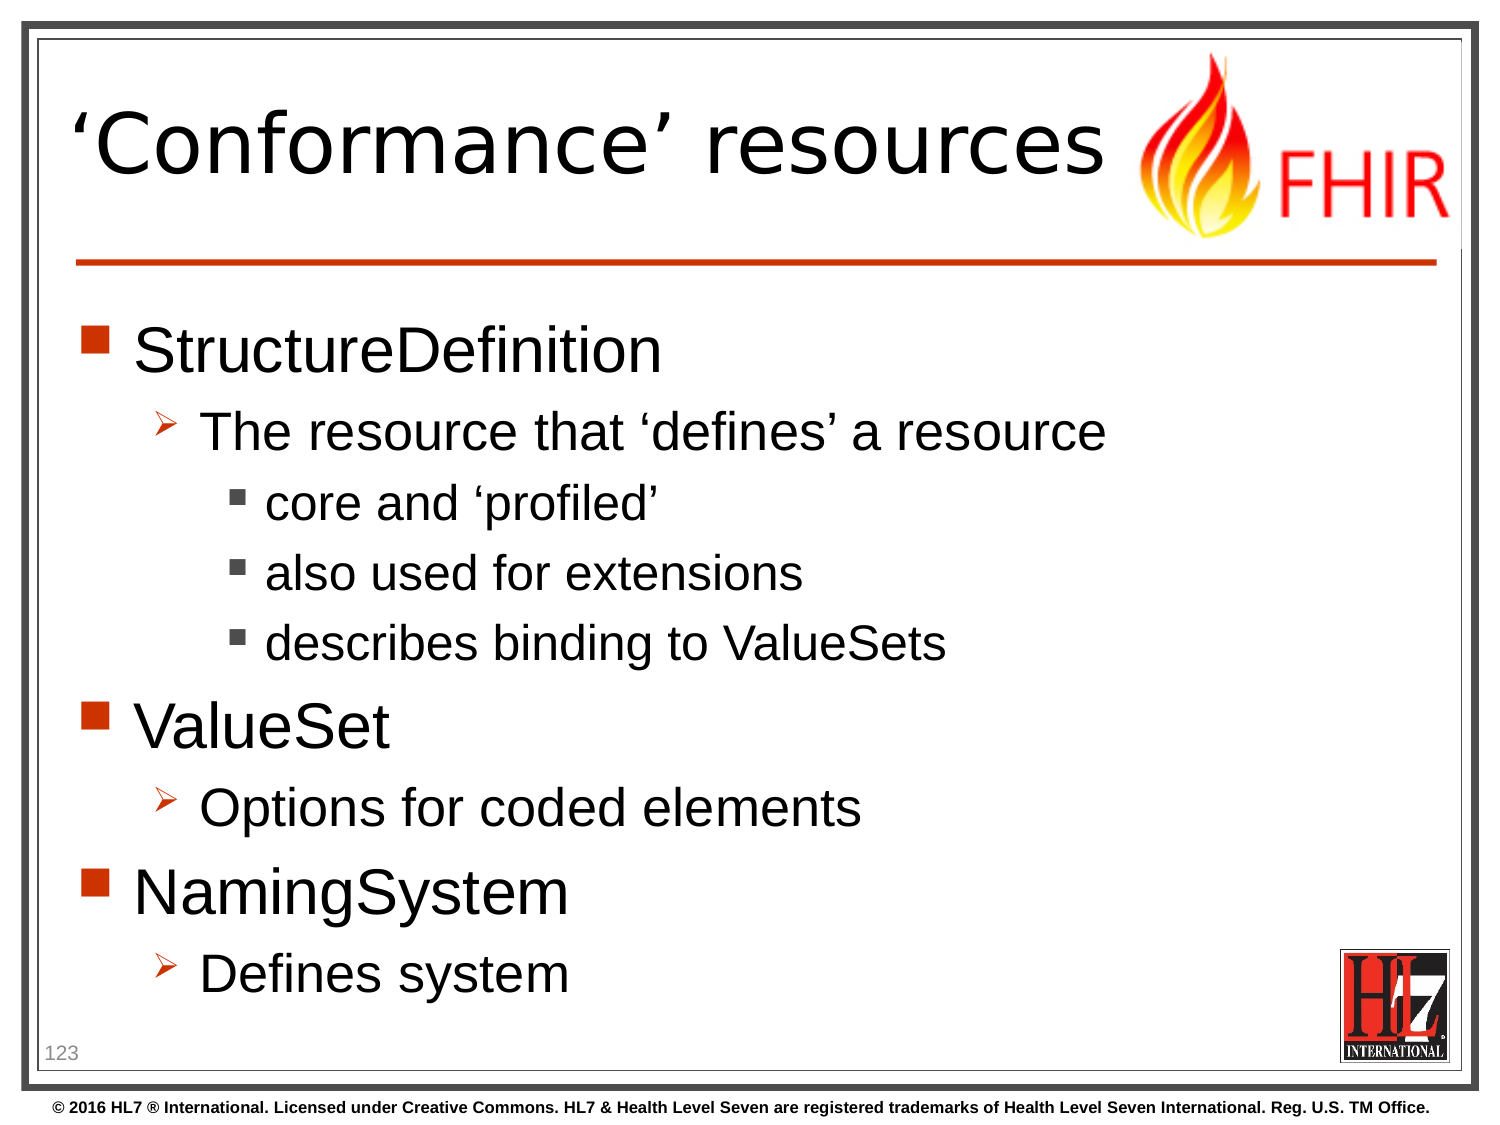

# ‘Conformance’ resources
StructureDefinition
The resource that ‘defines’ a resource
core and ‘profiled’
also used for extensions
describes binding to ValueSets
ValueSet
Options for coded elements
NamingSystem
Defines system

123